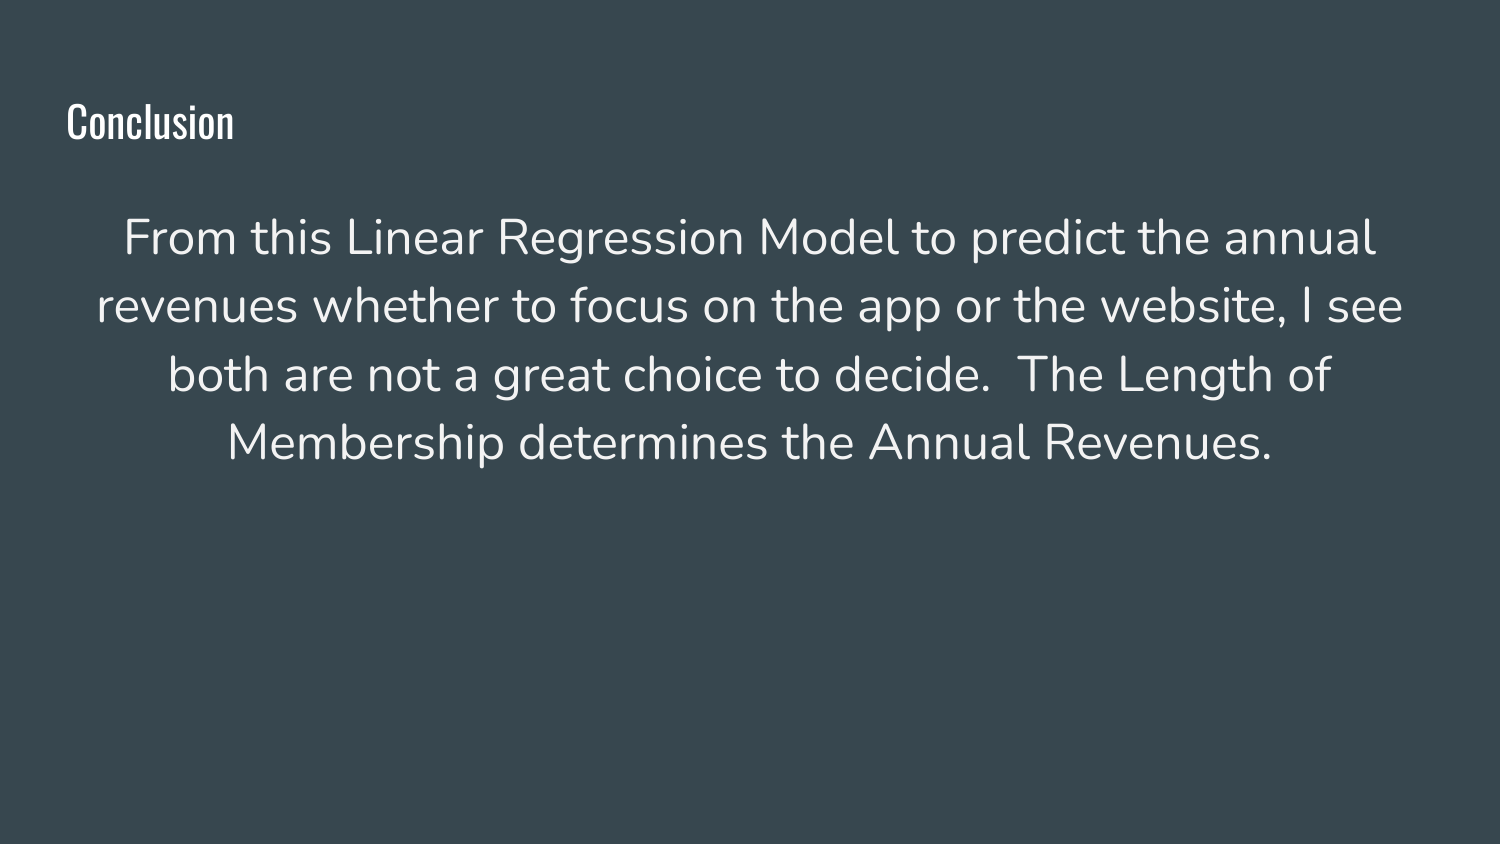

# Conclusion
From this Linear Regression Model to predict the annual revenues whether to focus on the app or the website, I see both are not a great choice to decide.  The Length of Membership determines the Annual Revenues.